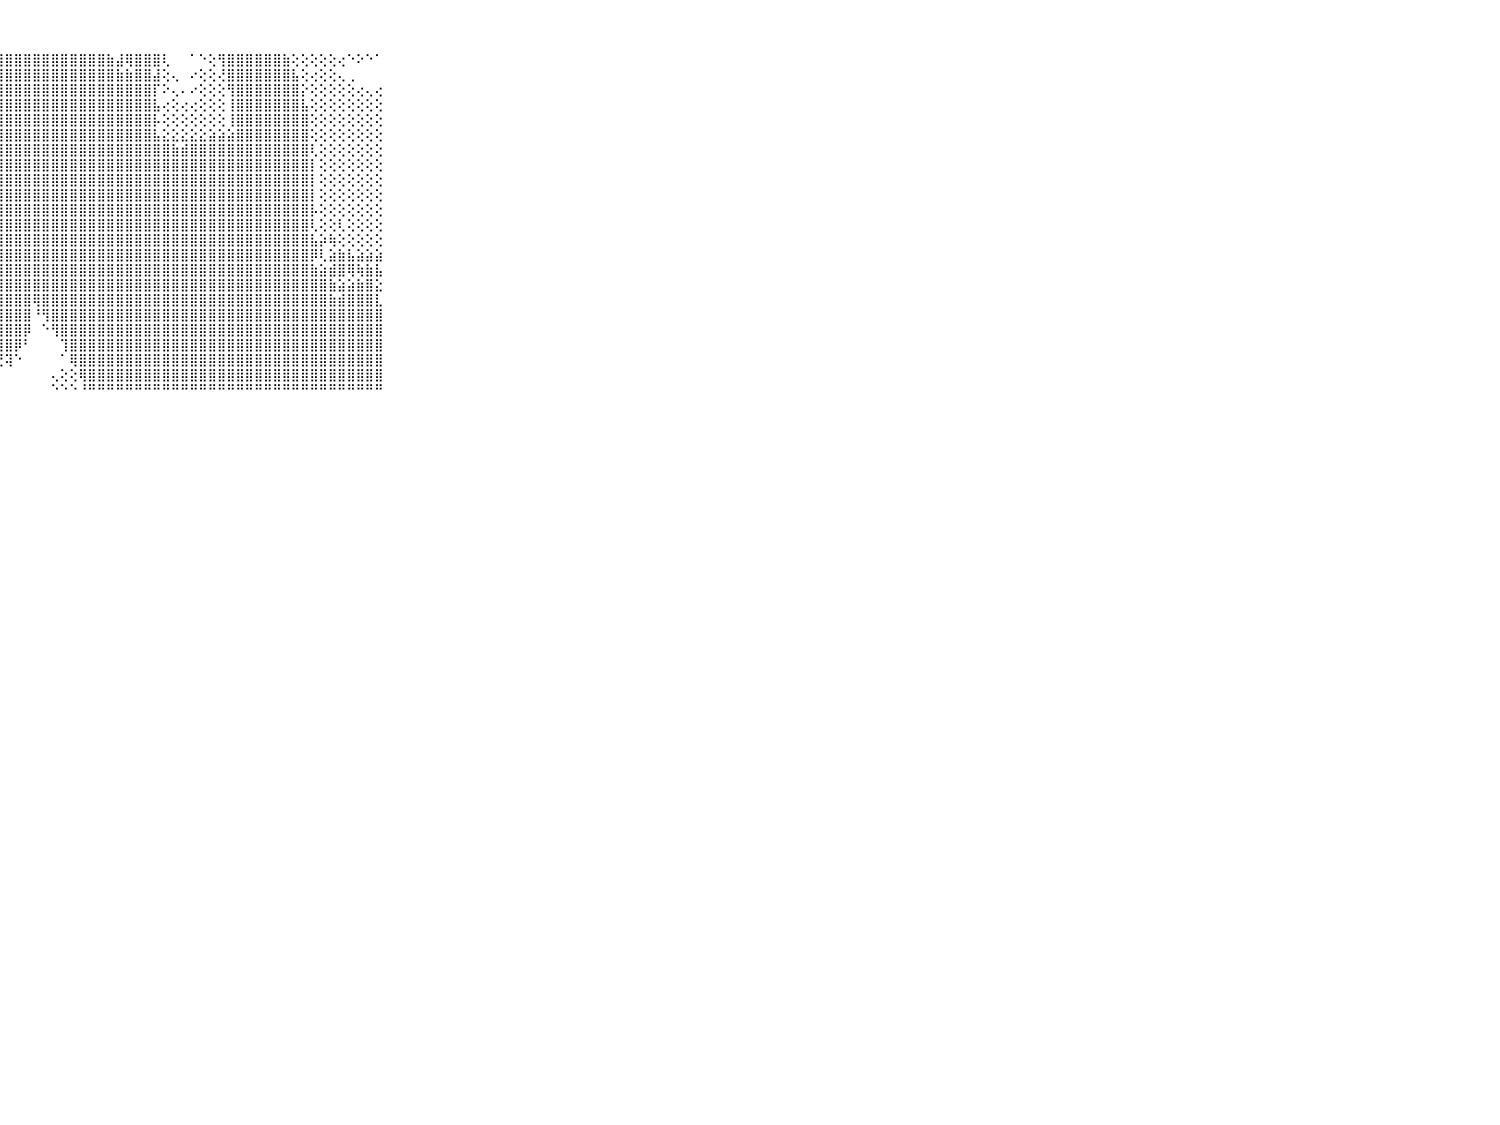

⠀⠀⠀⠀⠀⠀⠀⠀⠀⠀⠀⣿⣿⣿⣿⣿⣿⣿⣿⣿⣿⣿⣿⣿⣿⣿⣿⣿⣿⣿⣿⣿⣿⣿⣿⣿⣿⣿⣿⣷⣼⢿⣿⣿⣿⢇⠀⠀⠁⠑⢕⢻⣿⣿⣿⣿⣿⣿⣷⢕⢕⢕⢕⢕⢔⠑⠕⠑⠁⠀⠀⠀⠀⠀⠀⠀⠀⠀⠀⠀⠀
⠀⠀⠀⠀⠀⠀⠀⠀⠀⠀⠀⣿⣿⣿⣿⣿⣿⣿⣿⣿⣿⣿⣿⣿⣿⣿⣿⣿⣿⣿⣿⣿⣿⣿⣿⣿⣿⣿⣿⣿⣷⣷⣿⣿⣼⢕⢄⠀⠔⢕⢕⢜⣿⣿⣿⣿⣿⣿⣿⣧⢕⢔⢕⢕⢄⢀⠀⠀⠀⠀⠀⠀⠀⠀⠀⠀⠀⠀⠀⠀⠀
⠀⠀⠀⠀⠀⠀⠀⠀⠀⠀⠀⣿⣿⣿⣿⣿⣿⣿⣿⣿⣿⣿⣿⣿⣿⣿⣿⣿⣿⣿⣿⣿⣿⣿⣿⣿⣿⣿⣿⣿⣿⣿⣿⣿⡏⠕⢄⠄⠔⢕⢕⢕⢻⣿⣿⣿⣿⣿⣿⣿⡕⢕⢕⢕⢕⢕⢔⢄⢔⠀⠀⠀⠀⠀⠀⠀⠀⠀⠀⠀⠀
⠀⠀⠀⠀⠀⠀⠀⠀⠀⠀⠀⣿⣿⡟⠟⠟⠟⠟⢟⠟⢟⣿⣿⣿⣿⣿⣿⣿⣿⣿⣿⣿⣿⣿⣿⣿⣿⣿⣿⣿⣿⣿⣿⣿⣧⢔⢕⢔⢔⢕⢕⢕⢸⣿⣿⣿⣿⣿⣿⣿⣧⢕⢕⢕⢕⢕⢕⢕⢕⠀⠀⠀⠀⠀⠀⠀⠀⠀⠀⠀⠀
⠀⠀⠀⠀⠀⠀⠀⠀⠀⠀⠀⠁⠁⢄⠔⢕⢕⢰⣵⢴⣼⣿⣿⣿⣿⣿⣿⣿⣿⣿⣿⣿⣿⣿⣿⣿⣿⣿⣿⣿⣿⣿⣿⣿⡧⢕⢕⢕⢕⢕⢕⢕⢸⣿⣿⣿⣿⣿⣿⣿⣿⢕⢕⢕⢕⢕⢕⢕⢕⠀⠀⠀⠀⠀⠀⠀⠀⠀⠀⠀⠀
⠀⠀⠀⠀⠀⠀⠀⠀⠀⠀⠀⢀⢕⢔⢔⡼⢿⠝⢑⠁⢑⢼⣿⣿⣿⣿⣿⣿⣿⣿⣿⣿⣿⣿⣿⣿⣿⣿⣿⣿⣿⣿⣿⣿⣧⣕⣕⣕⣕⣕⣵⣵⣵⣿⣿⣿⣿⣿⣿⣿⣿⢕⢕⢕⢕⢕⢕⢕⢕⠀⠀⠀⠀⠀⠀⠀⠀⠀⠀⠀⠀
⠀⠀⠀⠀⠀⠀⠀⠀⠀⠀⠀⠀⢔⢵⠝⠁⠀⢀⢔⣱⣵⣷⣿⣿⣿⣿⣿⣿⣿⣿⣿⣿⣿⣿⣿⣿⣿⣿⣿⣿⣿⣿⣿⣿⣿⣿⣷⣾⣿⣿⣿⣿⣿⣿⣿⣿⣿⣿⣿⣿⣿⢇⢕⢕⢕⢕⢕⢕⢕⠀⠀⠀⠀⠀⠀⠀⠀⠀⠀⠀⠀
⠀⠀⠀⠀⠀⠀⠀⠀⠀⠀⠀⠑⠑⢐⢄⢀⢄⢕⢜⣿⣿⣿⣿⣿⣿⣿⣿⣿⣿⣿⣿⣿⣿⣿⣿⣿⣿⣿⣿⣿⣿⣿⣿⣿⣿⣿⣿⣿⣿⣿⣿⣿⣿⣿⣿⣿⣿⣿⣿⣿⣿⡇⢕⢕⢕⢕⢕⢕⢕⠀⠀⠀⠀⠀⠀⠀⠀⠀⠀⠀⠀
⠀⠀⠀⠀⠀⠀⠀⠀⠀⠀⠀⢕⢕⢕⣕⣵⣷⣷⣿⣿⣿⣿⣿⣿⣿⣿⣿⣿⣿⣿⣿⣿⣿⣿⣿⣿⣿⣿⣿⣿⣿⣿⣿⣿⣿⣿⣿⣿⣿⣿⣿⣿⣿⣿⣿⣿⣿⣿⣿⣿⣿⡇⢕⢕⢕⢕⢕⢕⢕⠀⠀⠀⠀⠀⠀⠀⠀⠀⠀⠀⠀
⠀⠀⠀⠀⠀⠀⠀⠀⠀⠀⠀⢱⣷⣿⣿⣿⣿⣿⣿⣿⣿⣿⣿⣿⣿⣿⣿⣿⣿⣿⣿⣿⣿⣿⣿⣿⣿⣿⣿⣿⣿⣿⣿⣿⣿⣿⣿⣿⣿⣿⣿⣿⣿⣿⣿⣿⣿⣿⣿⣿⣿⡇⢕⢕⢕⢕⢕⢕⢕⠀⠀⠀⠀⠀⠀⠀⠀⠀⠀⠀⠀
⠀⠀⠀⠀⠀⠀⠀⠀⠀⠀⠀⣾⣿⣿⣿⣿⣿⣿⣿⣿⣿⣿⣿⣿⣿⣿⣿⣿⣿⣿⣿⣿⣿⣿⣿⣿⣿⣿⣿⣿⣿⣿⣿⣿⣿⣿⣿⣿⣿⣿⣿⣿⣿⣿⣿⣿⣿⣿⣿⣿⣿⡧⢕⢕⢕⢕⢕⢕⢕⠀⠀⠀⠀⠀⠀⠀⠀⠀⠀⠀⠀
⠀⠀⠀⠀⠀⠀⠀⠀⠀⠀⠀⢿⣿⣿⣿⣿⣿⣿⣿⣿⣿⣿⣿⣿⣿⣿⣿⣿⣿⣿⣿⣿⣿⣿⣿⣿⣿⣿⣿⣿⣿⣿⣿⣿⣿⣿⣿⣿⣿⣿⣿⣿⣿⣿⣿⣿⣿⣿⣿⣿⣿⢇⢕⢕⢇⢕⢕⢕⢕⠀⠀⠀⠀⠀⠀⠀⠀⠀⠀⠀⠀
⠀⠀⠀⠀⠀⠀⠀⠀⠀⠀⠀⢜⣿⣿⣿⣿⣿⣿⣿⣿⣿⣿⣿⣿⣿⣿⣿⣿⣿⣿⣿⣿⣿⣿⣿⣿⣿⣿⣿⣿⣿⣿⣿⣿⣿⣿⣿⣿⣿⣿⣿⣿⣿⣿⣿⣿⣿⣿⣿⣿⣿⣧⡵⢷⢕⢕⢕⢕⢕⠀⠀⠀⠀⠀⠀⠀⠀⠀⠀⠀⠀
⠀⠀⠀⠀⠀⠀⠀⠀⠀⠀⠀⠁⢻⣿⣿⣿⣿⣿⣿⣿⣿⣿⣿⣿⣿⣿⣿⣿⣿⣿⣿⣿⣿⣿⣿⣿⣿⣿⣿⣿⣿⣿⣿⣿⣿⣿⣿⣿⣿⣿⣿⣿⣿⣿⣿⣿⣿⣿⣿⣿⣿⡿⢇⣵⣷⣧⣵⣵⣵⠀⠀⠀⠀⠀⠀⠀⠀⠀⠀⠀⠀
⠀⠀⠀⠀⠀⠀⠀⠀⠀⠀⠀⢧⣕⣿⣿⣿⣿⣿⣿⣿⣿⣿⣿⣿⣿⣿⣿⣿⣿⣿⣿⣿⣿⣿⣿⣿⣿⣿⣿⣿⣿⣿⣿⣿⣿⣿⣿⣿⣿⣿⣿⣿⣿⣿⣿⣿⣿⣿⣿⣿⣿⣷⣵⣾⣿⢿⢷⣷⣧⠀⠀⠀⠀⠀⠀⠀⠀⠀⠀⠀⠀
⠀⠀⠀⠀⠀⠀⠀⠀⠀⠀⠀⣿⣿⣿⣿⣿⣿⣿⣿⣿⣿⣿⣿⣿⣵⣿⣿⣿⣿⣿⣿⣿⣿⣿⣿⣿⣿⣿⣿⣿⣿⣿⣿⣿⣿⣿⣿⣿⣿⣿⣿⣿⣿⣿⣿⣿⣿⣿⣿⣿⣿⣿⣿⣷⣵⣵⣷⣿⣕⠀⠀⠀⠀⠀⠀⠀⠀⠀⠀⠀⠀
⠀⠀⠀⠀⠀⠀⠀⠀⠀⠀⠀⣿⣿⣿⣿⣿⣿⣿⣿⣿⣿⣿⣿⣿⣿⣿⣿⣿⣿⣿⣿⢿⣿⣿⣿⣿⣿⣿⣿⣿⣿⣿⣿⣿⣿⣿⣿⣿⣿⣿⣿⣿⣿⣿⣿⣿⣿⣿⣿⣿⣿⣿⣿⣷⣾⣿⣿⣿⣇⠀⠀⠀⠀⠀⠀⠀⠀⠀⠀⠀⠀
⠀⠀⠀⠀⠀⠀⠀⠀⠀⠀⠀⣿⣿⣿⣿⡟⢿⣿⣿⣿⣿⣿⣿⣿⣿⣿⣿⣿⣿⣿⣿⠘⢻⣿⣿⣿⣿⣿⣿⣿⣿⣿⣿⣿⣿⣿⣿⣿⣿⣿⣿⣿⣿⣿⣿⣿⣿⣿⣿⣿⣿⣿⣿⣿⣿⣿⣿⣿⣿⠀⠀⠀⠀⠀⠀⠀⠀⠀⠀⠀⠀
⠀⠀⠀⠀⠀⠀⠀⠀⠀⠀⠀⣿⣿⣿⣿⣧⣜⢻⣿⣿⣿⣿⣿⣿⣿⣿⣿⣿⣿⣿⡿⠀⠑⢻⣿⣿⣿⣿⣿⣿⣿⣿⣿⣿⣿⣿⣿⣿⣿⣿⣿⣿⣿⣿⣿⣿⣿⣿⣿⣿⣿⣿⣿⣿⣿⣿⣿⣿⣿⠀⠀⠀⠀⠀⠀⠀⠀⠀⠀⠀⠀
⠀⠀⠀⠀⠀⠀⠀⠀⠀⠀⠀⣿⣿⣿⣿⣿⣿⡜⢿⣿⣿⣿⣿⣿⣿⣿⣿⣿⣿⡿⠃⠀⠀⠀⢹⣿⣿⣿⣿⣿⣿⣿⣿⣿⣿⣿⣿⣿⣿⣿⣿⣿⣿⣿⣿⣿⣿⣿⣿⣿⣿⣿⣿⣿⣿⣿⣿⣿⣿⠀⠀⠀⠀⠀⠀⠀⠀⠀⠀⠀⠀
⠀⠀⠀⠀⠀⠀⠀⠀⠀⠀⠀⣿⣿⣿⣿⣿⣿⣧⢜⢻⢿⢿⢿⢿⡿⢟⢟⢝⢽⠑⠀⠀⠀⠀⠁⢿⣿⣿⣿⣿⣿⣿⣿⣿⣿⣿⣿⣿⣿⣿⣿⣿⣿⣿⣿⣿⣿⣿⣿⣿⣿⣿⣿⣿⣿⣿⣿⣿⣿⠀⠀⠀⠀⠀⠀⠀⠀⠀⠀⠀⠀
⠀⠀⠀⠀⠀⠀⠀⠀⠀⠀⠀⣿⣿⣿⣿⣿⣿⣿⣷⡕⢁⠔⢀⠁⠁⠁⠁⠁⠀⠀⠀⠀⠀⢄⢕⢕⢿⣿⣿⣿⣿⣿⣿⣿⣿⣿⣿⣿⣿⣿⣿⣿⣿⣿⣿⣿⣿⣿⣿⣿⣿⣿⣿⣿⣿⣿⣿⣿⣿⠀⠀⠀⠀⠀⠀⠀⠀⠀⠀⠀⠀
⠀⠀⠀⠀⠀⠀⠀⠀⠀⠀⠀⠛⠛⠛⠛⠛⠛⠛⠛⠛⠃⠁⠑⠀⠀⠀⠀⠀⠀⠀⠀⠀⠀⠑⠑⠑⠘⠛⠛⠛⠛⠛⠛⠛⠛⠛⠛⠛⠛⠛⠛⠛⠛⠛⠛⠛⠛⠛⠛⠛⠛⠛⠛⠛⠛⠛⠛⠛⠛⠀⠀⠀⠀⠀⠀⠀⠀⠀⠀⠀⠀